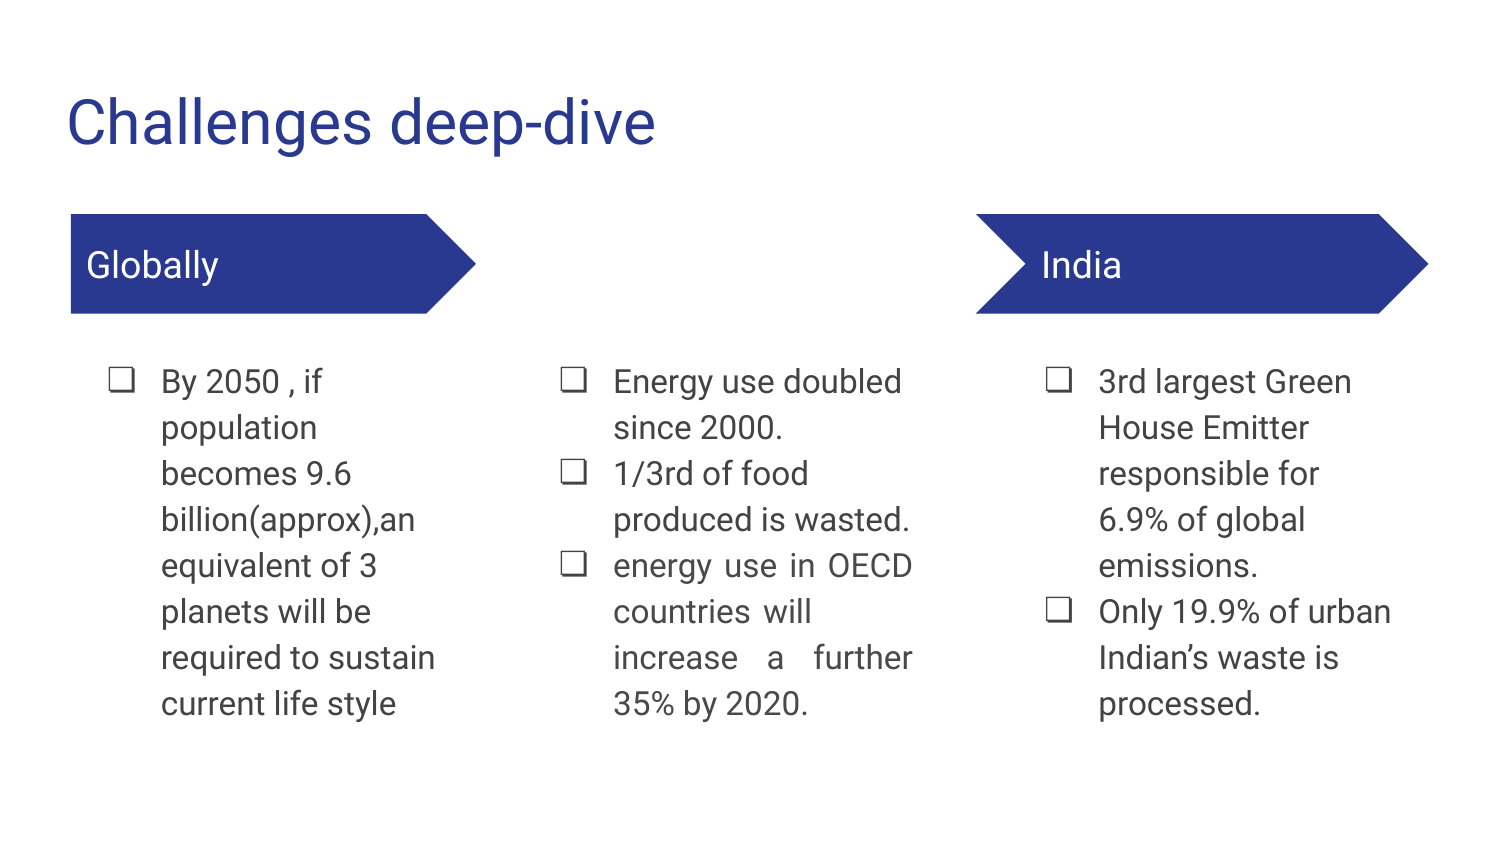

# Challenges deep-dive

Globally
India
By 2050 , if population becomes 9.6 billion(approx),an equivalent of 3 planets will be required to sustain current life style

Energy use doubled since 2000.
1/3rd of food produced is wasted.
energy use in OECD countries	will increase a further 35% by 2020.

3rd largest Green House Emitter responsible for 6.9% of global emissions.
Only 19.9% of urban Indian’s waste is processed.